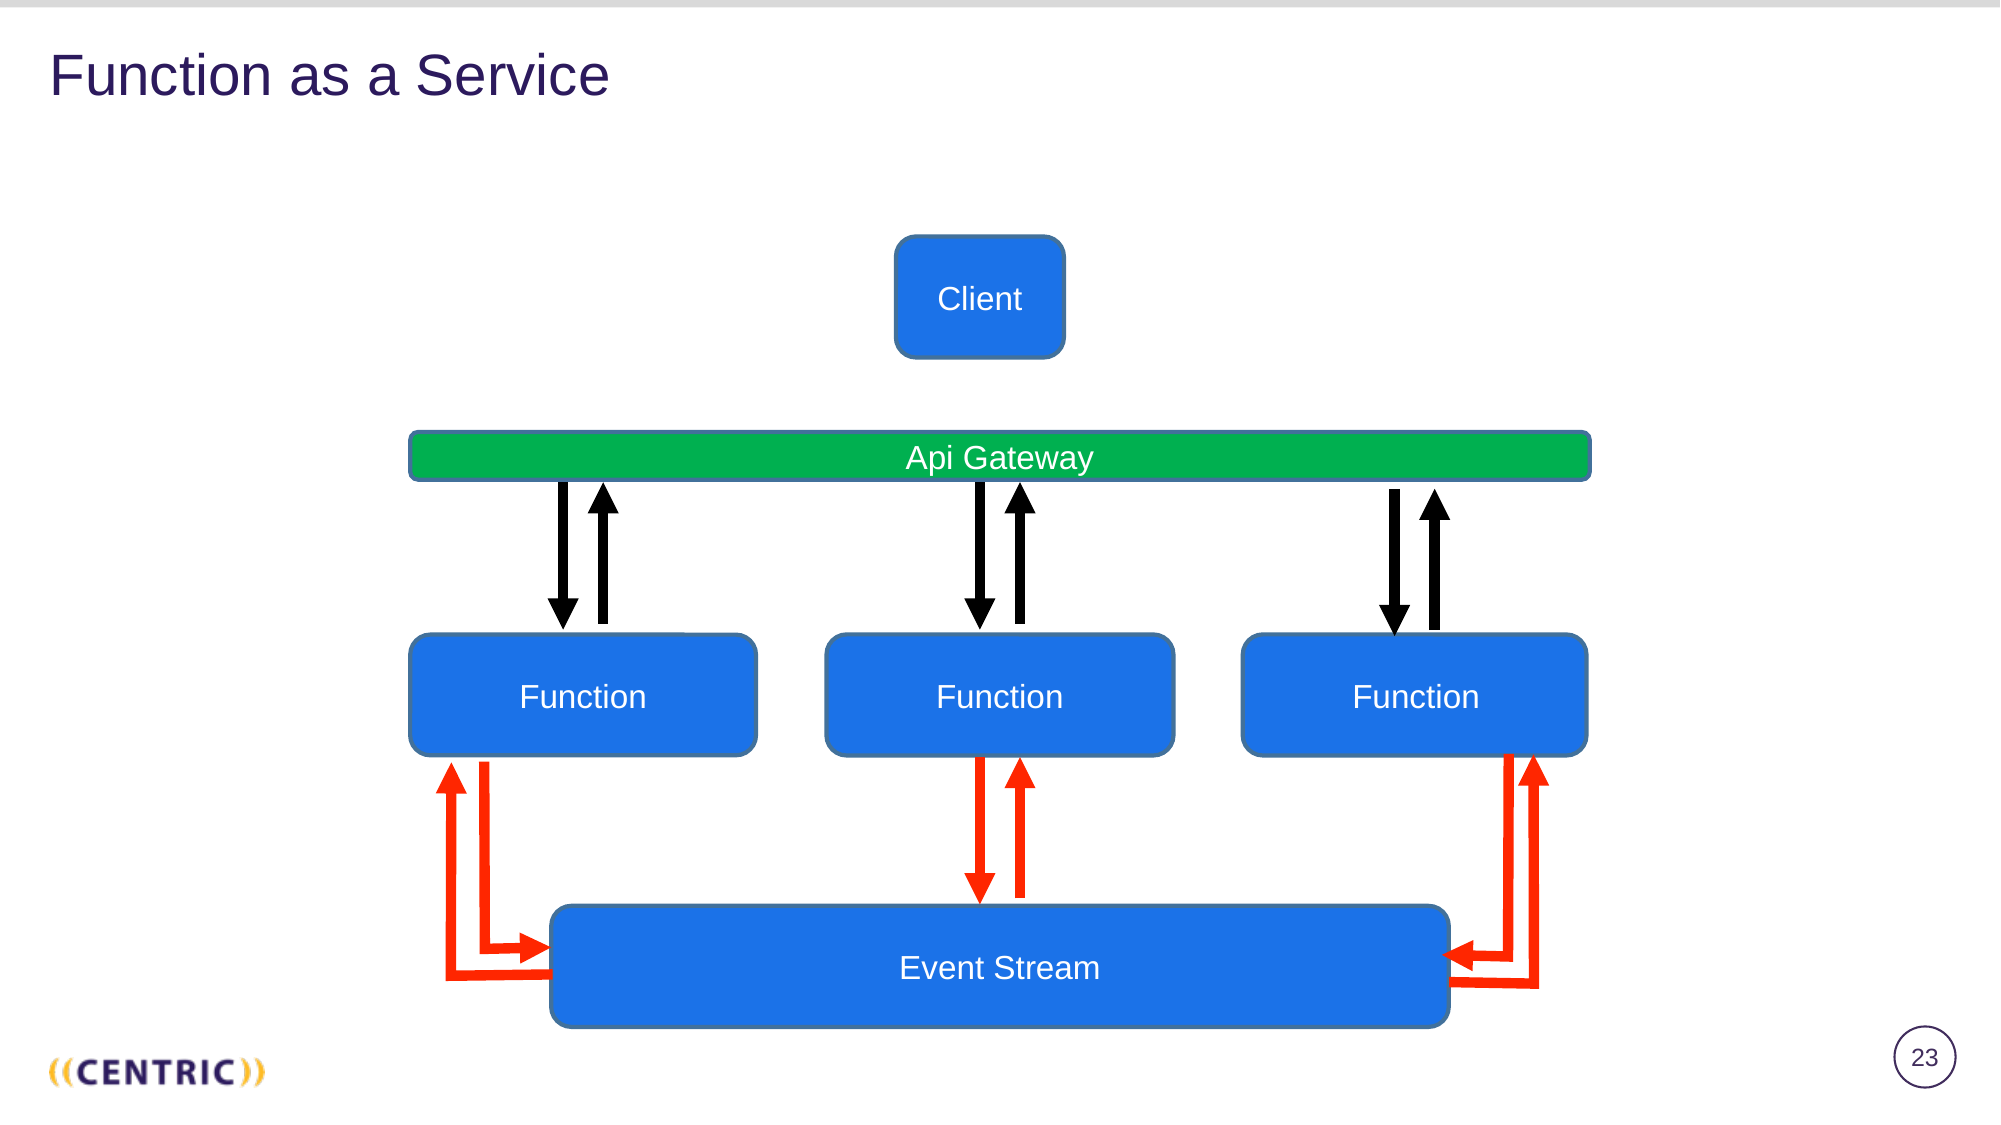

# Function as a Service

Client
Api Gateway

Function
Function
Function

Event Stream